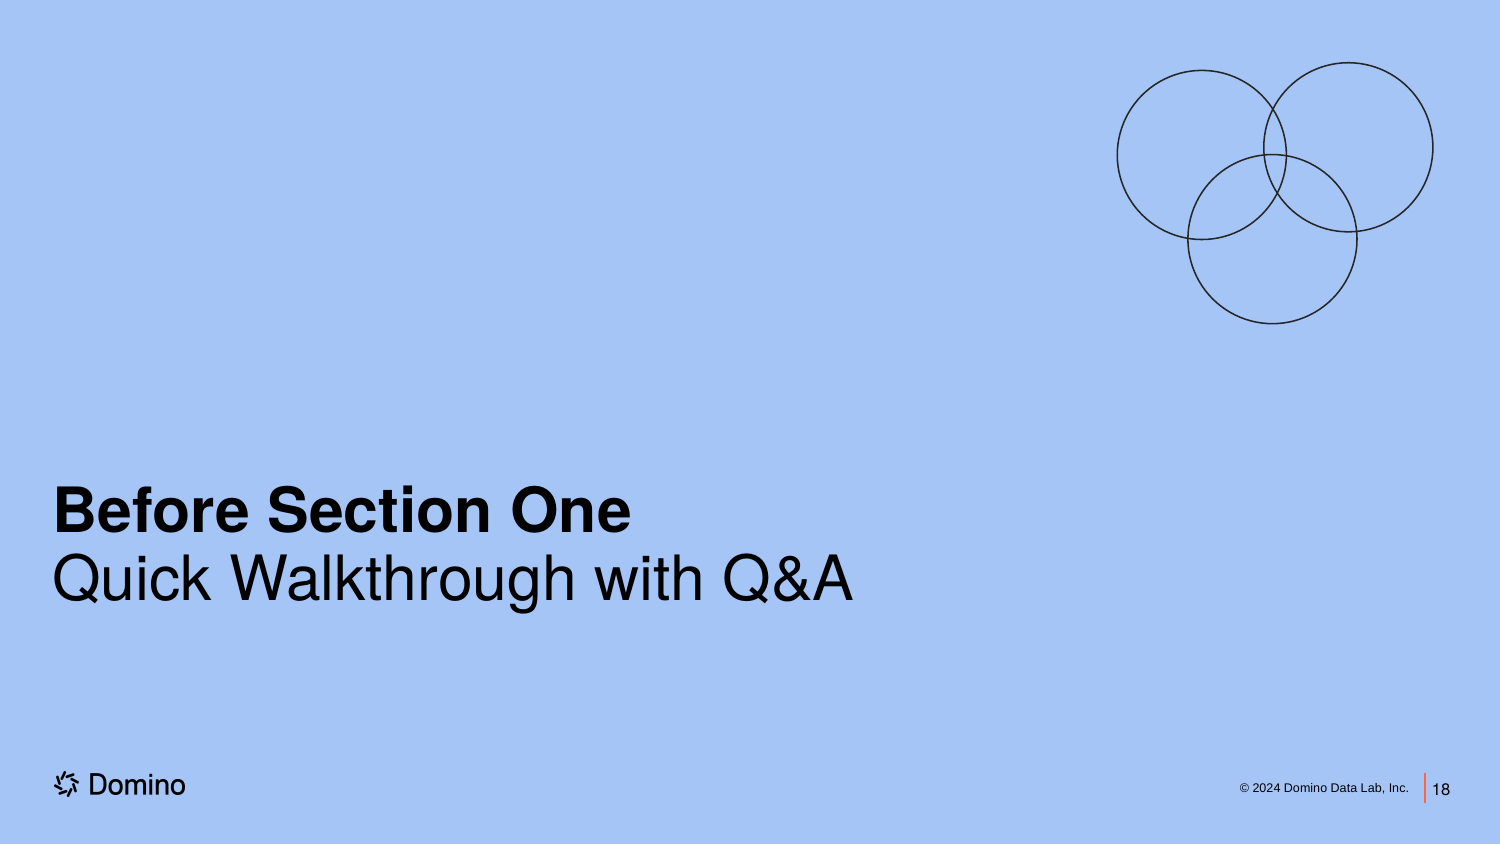

# Before Section One
Quick Walkthrough with Q&A